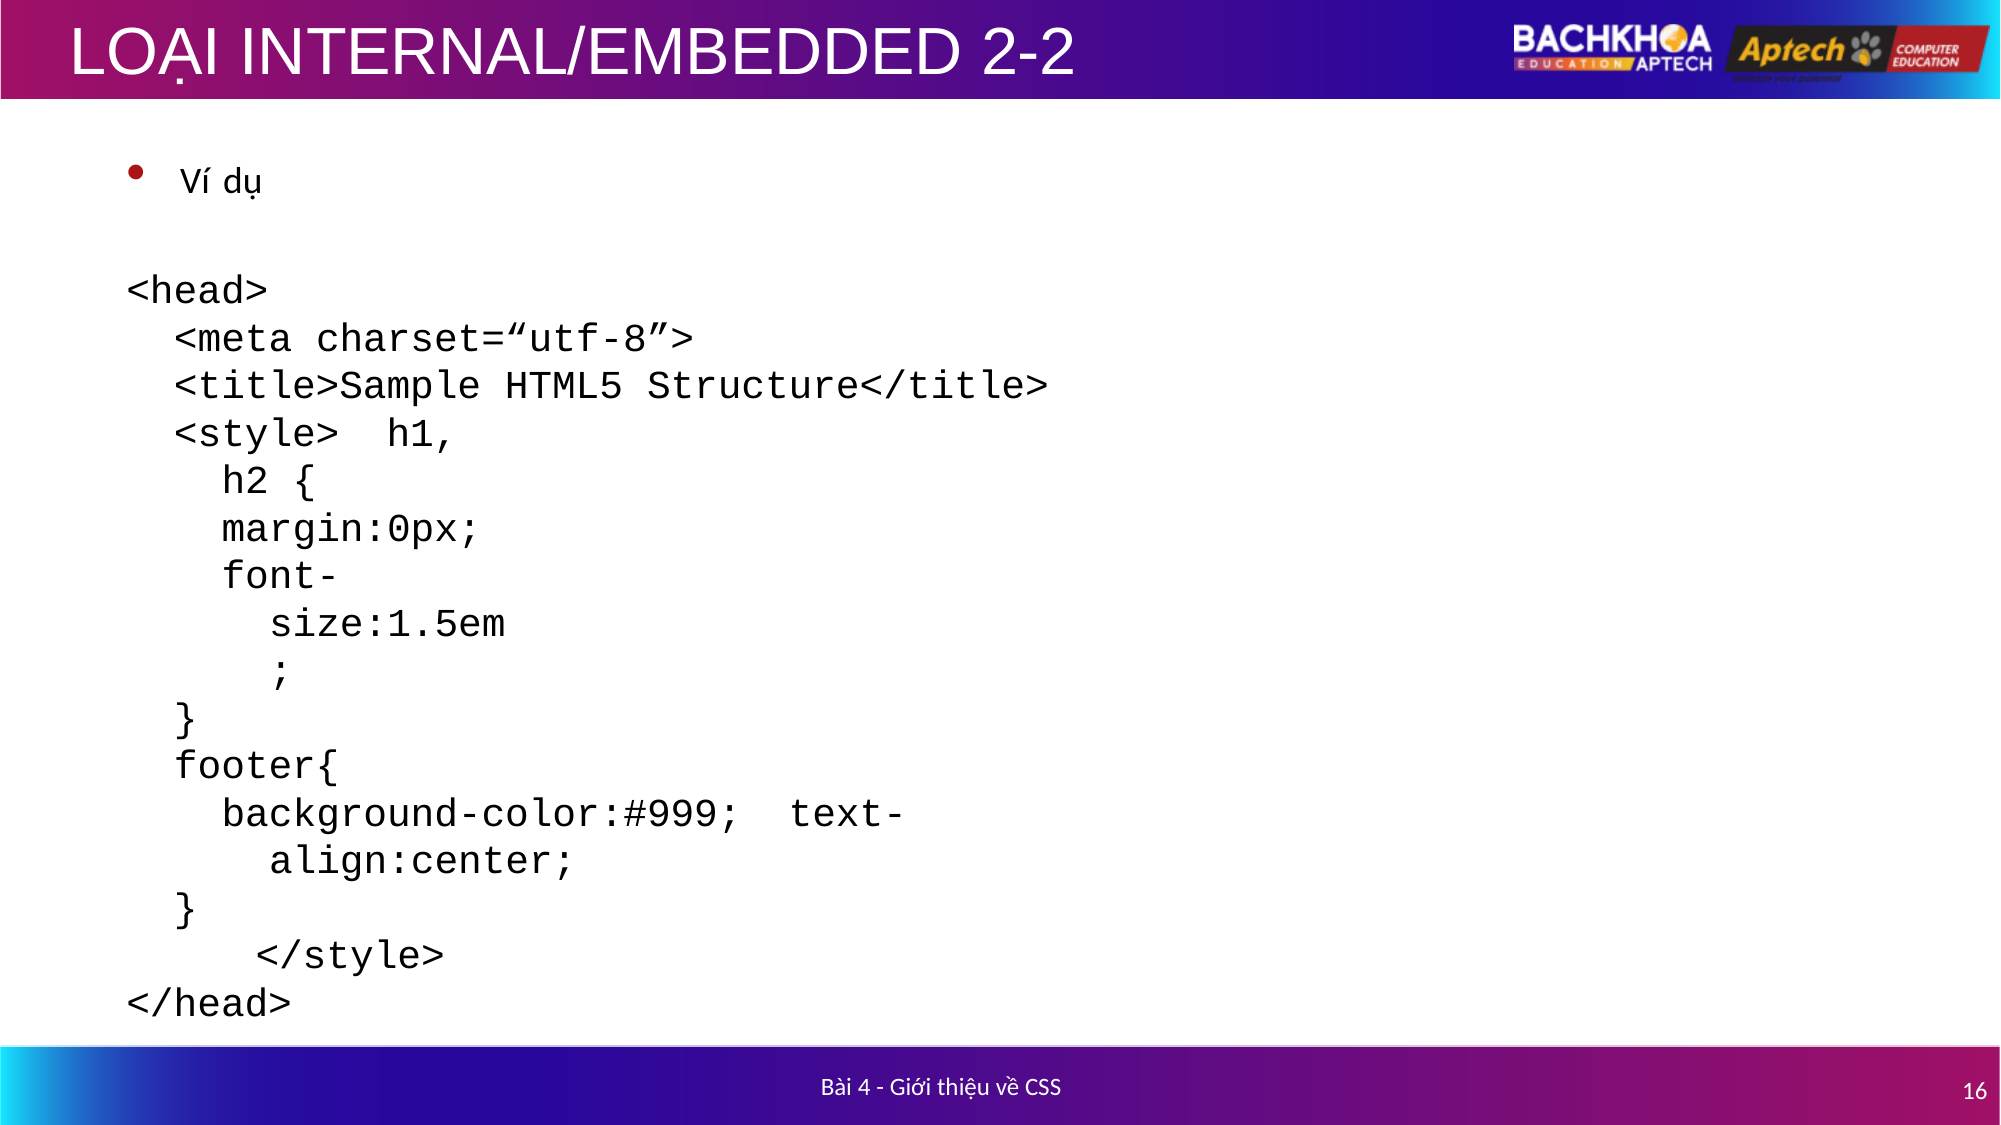

# LOẠI INTERNAL/EMBEDDED 2-2

Ví dụ
<head>
<meta charset=“utf-8”>
<title>Sample HTML5 Structure</title>
<style>  h1, h2 {
margin:0px;
font-size:1.5em;
}
footer{
background-color:#999;  text-align:center;
}
</style>
</head>
Bài 4 - Giới thiệu về CSS
16